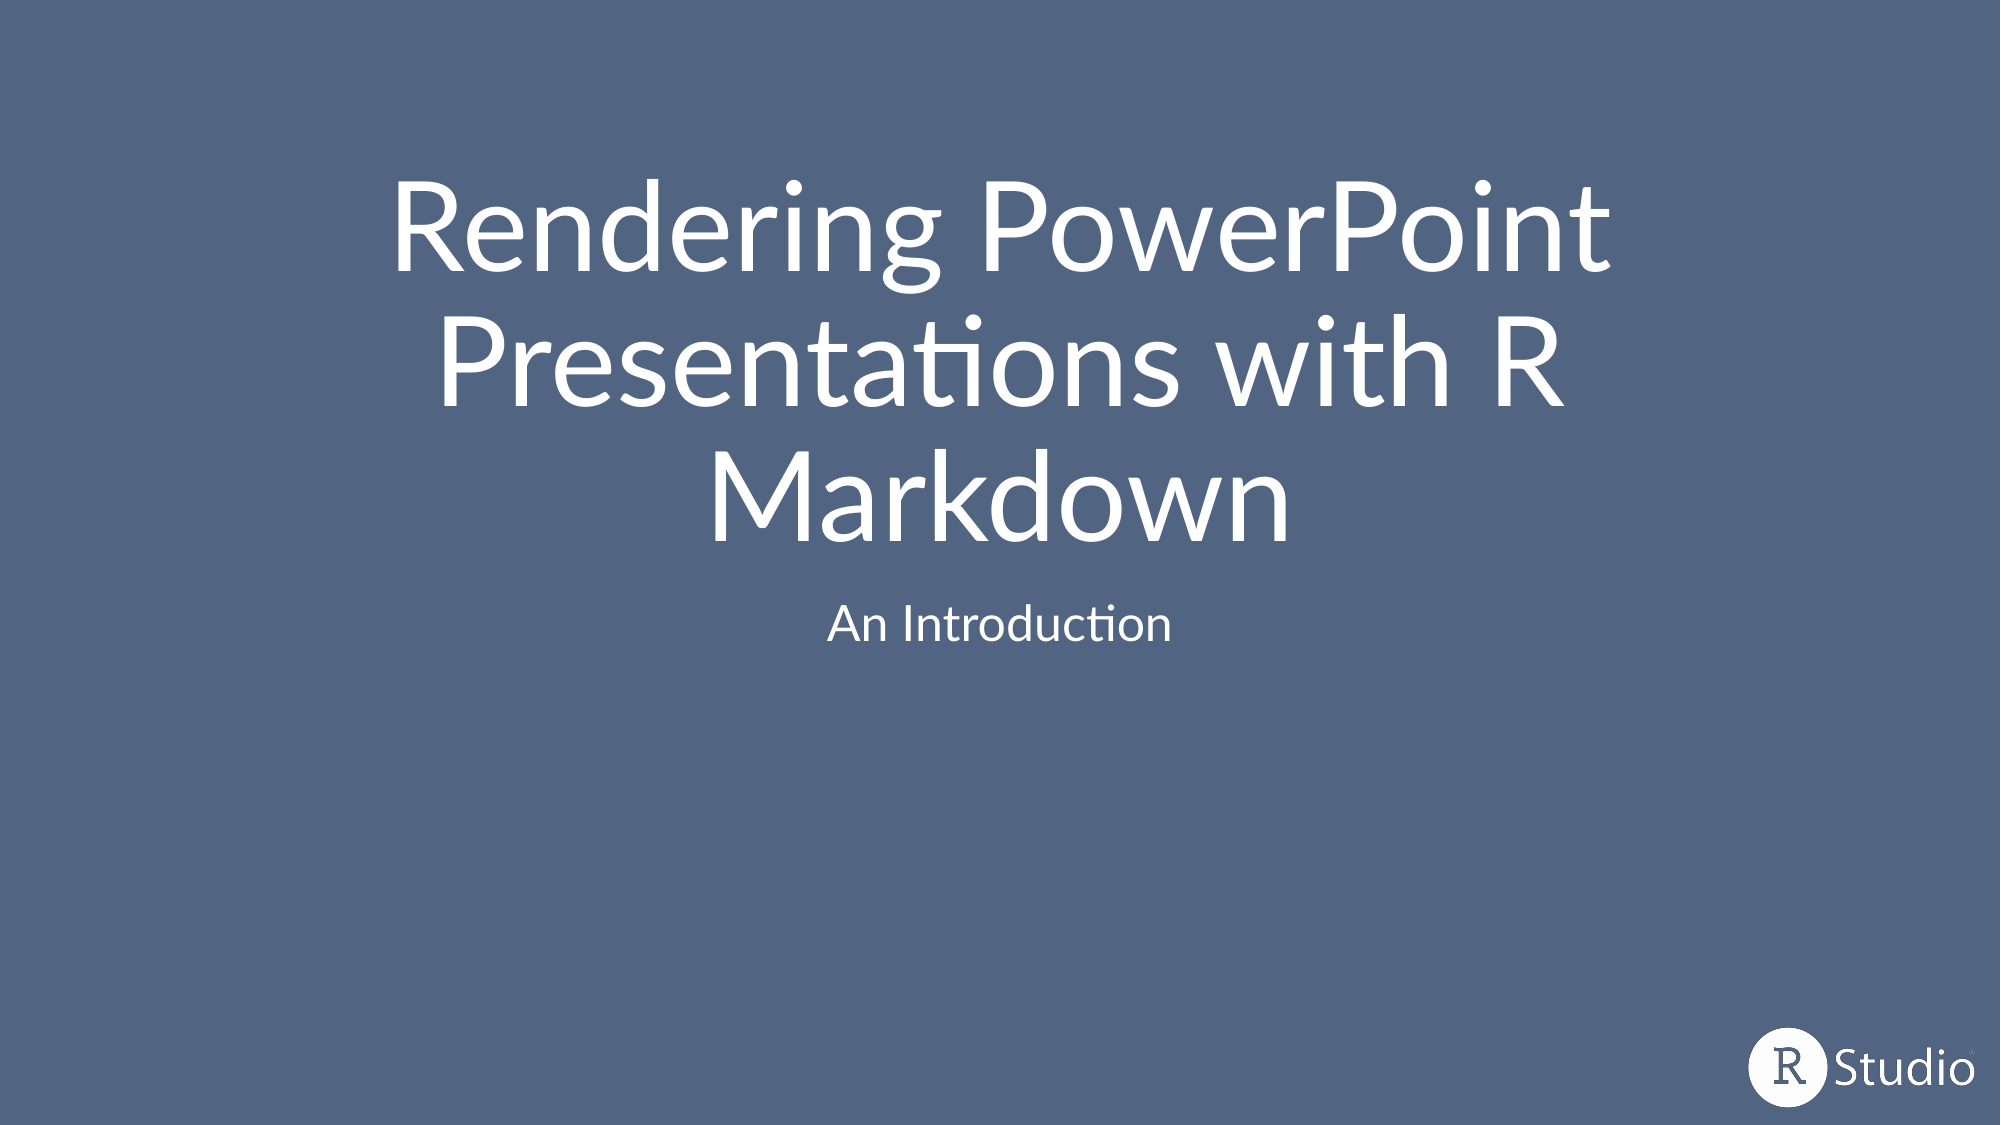

# Rendering PowerPoint Presentations with R Markdown
An Introduction